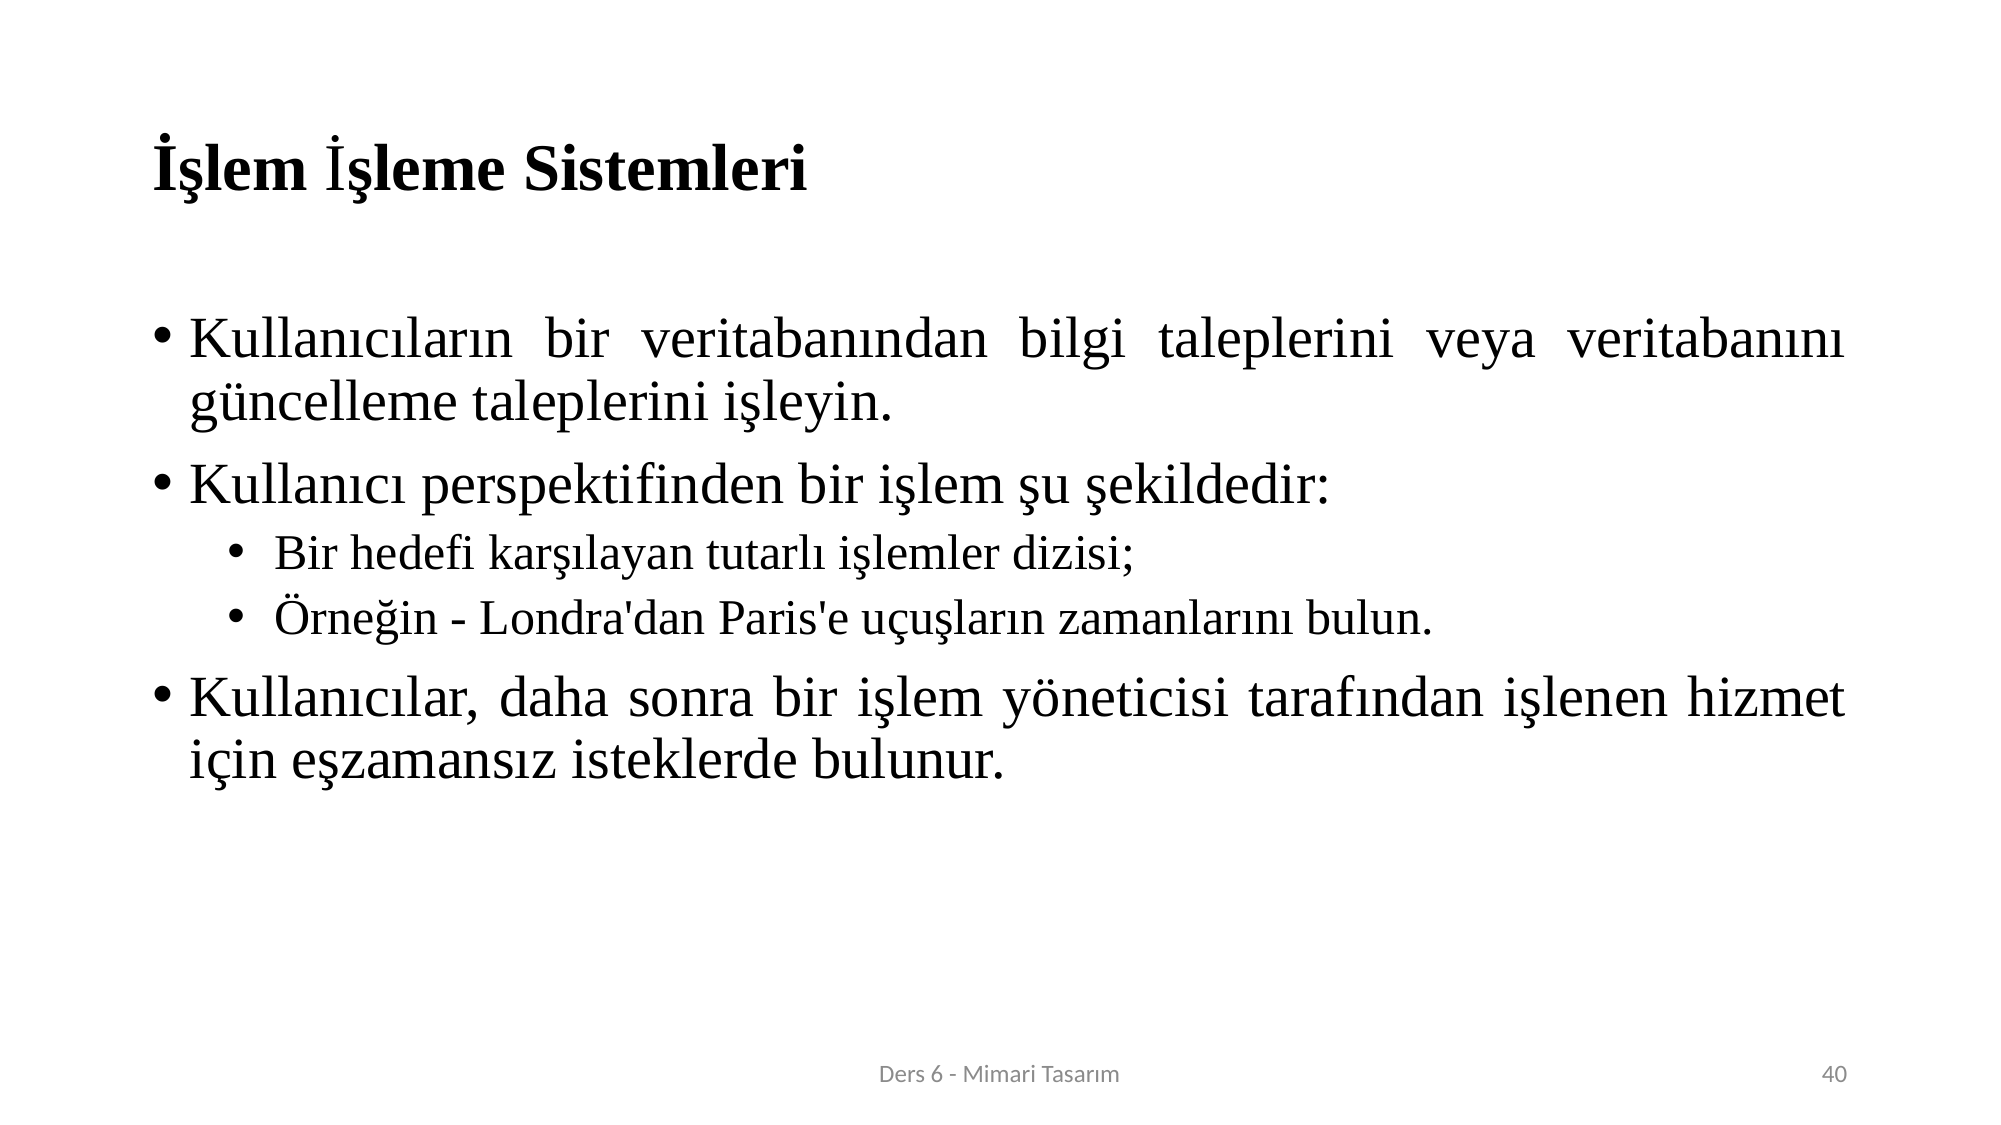

# İşlem İşleme Sistemleri
Kullanıcıların bir veritabanından bilgi taleplerini veya veritabanını güncelleme taleplerini işleyin.
Kullanıcı perspektifinden bir işlem şu şekildedir:
Bir hedefi karşılayan tutarlı işlemler dizisi;
Örneğin - Londra'dan Paris'e uçuşların zamanlarını bulun.
Kullanıcılar, daha sonra bir işlem yöneticisi tarafından işlenen hizmet için eşzamansız isteklerde bulunur.
Ders 6 - Mimari Tasarım
40